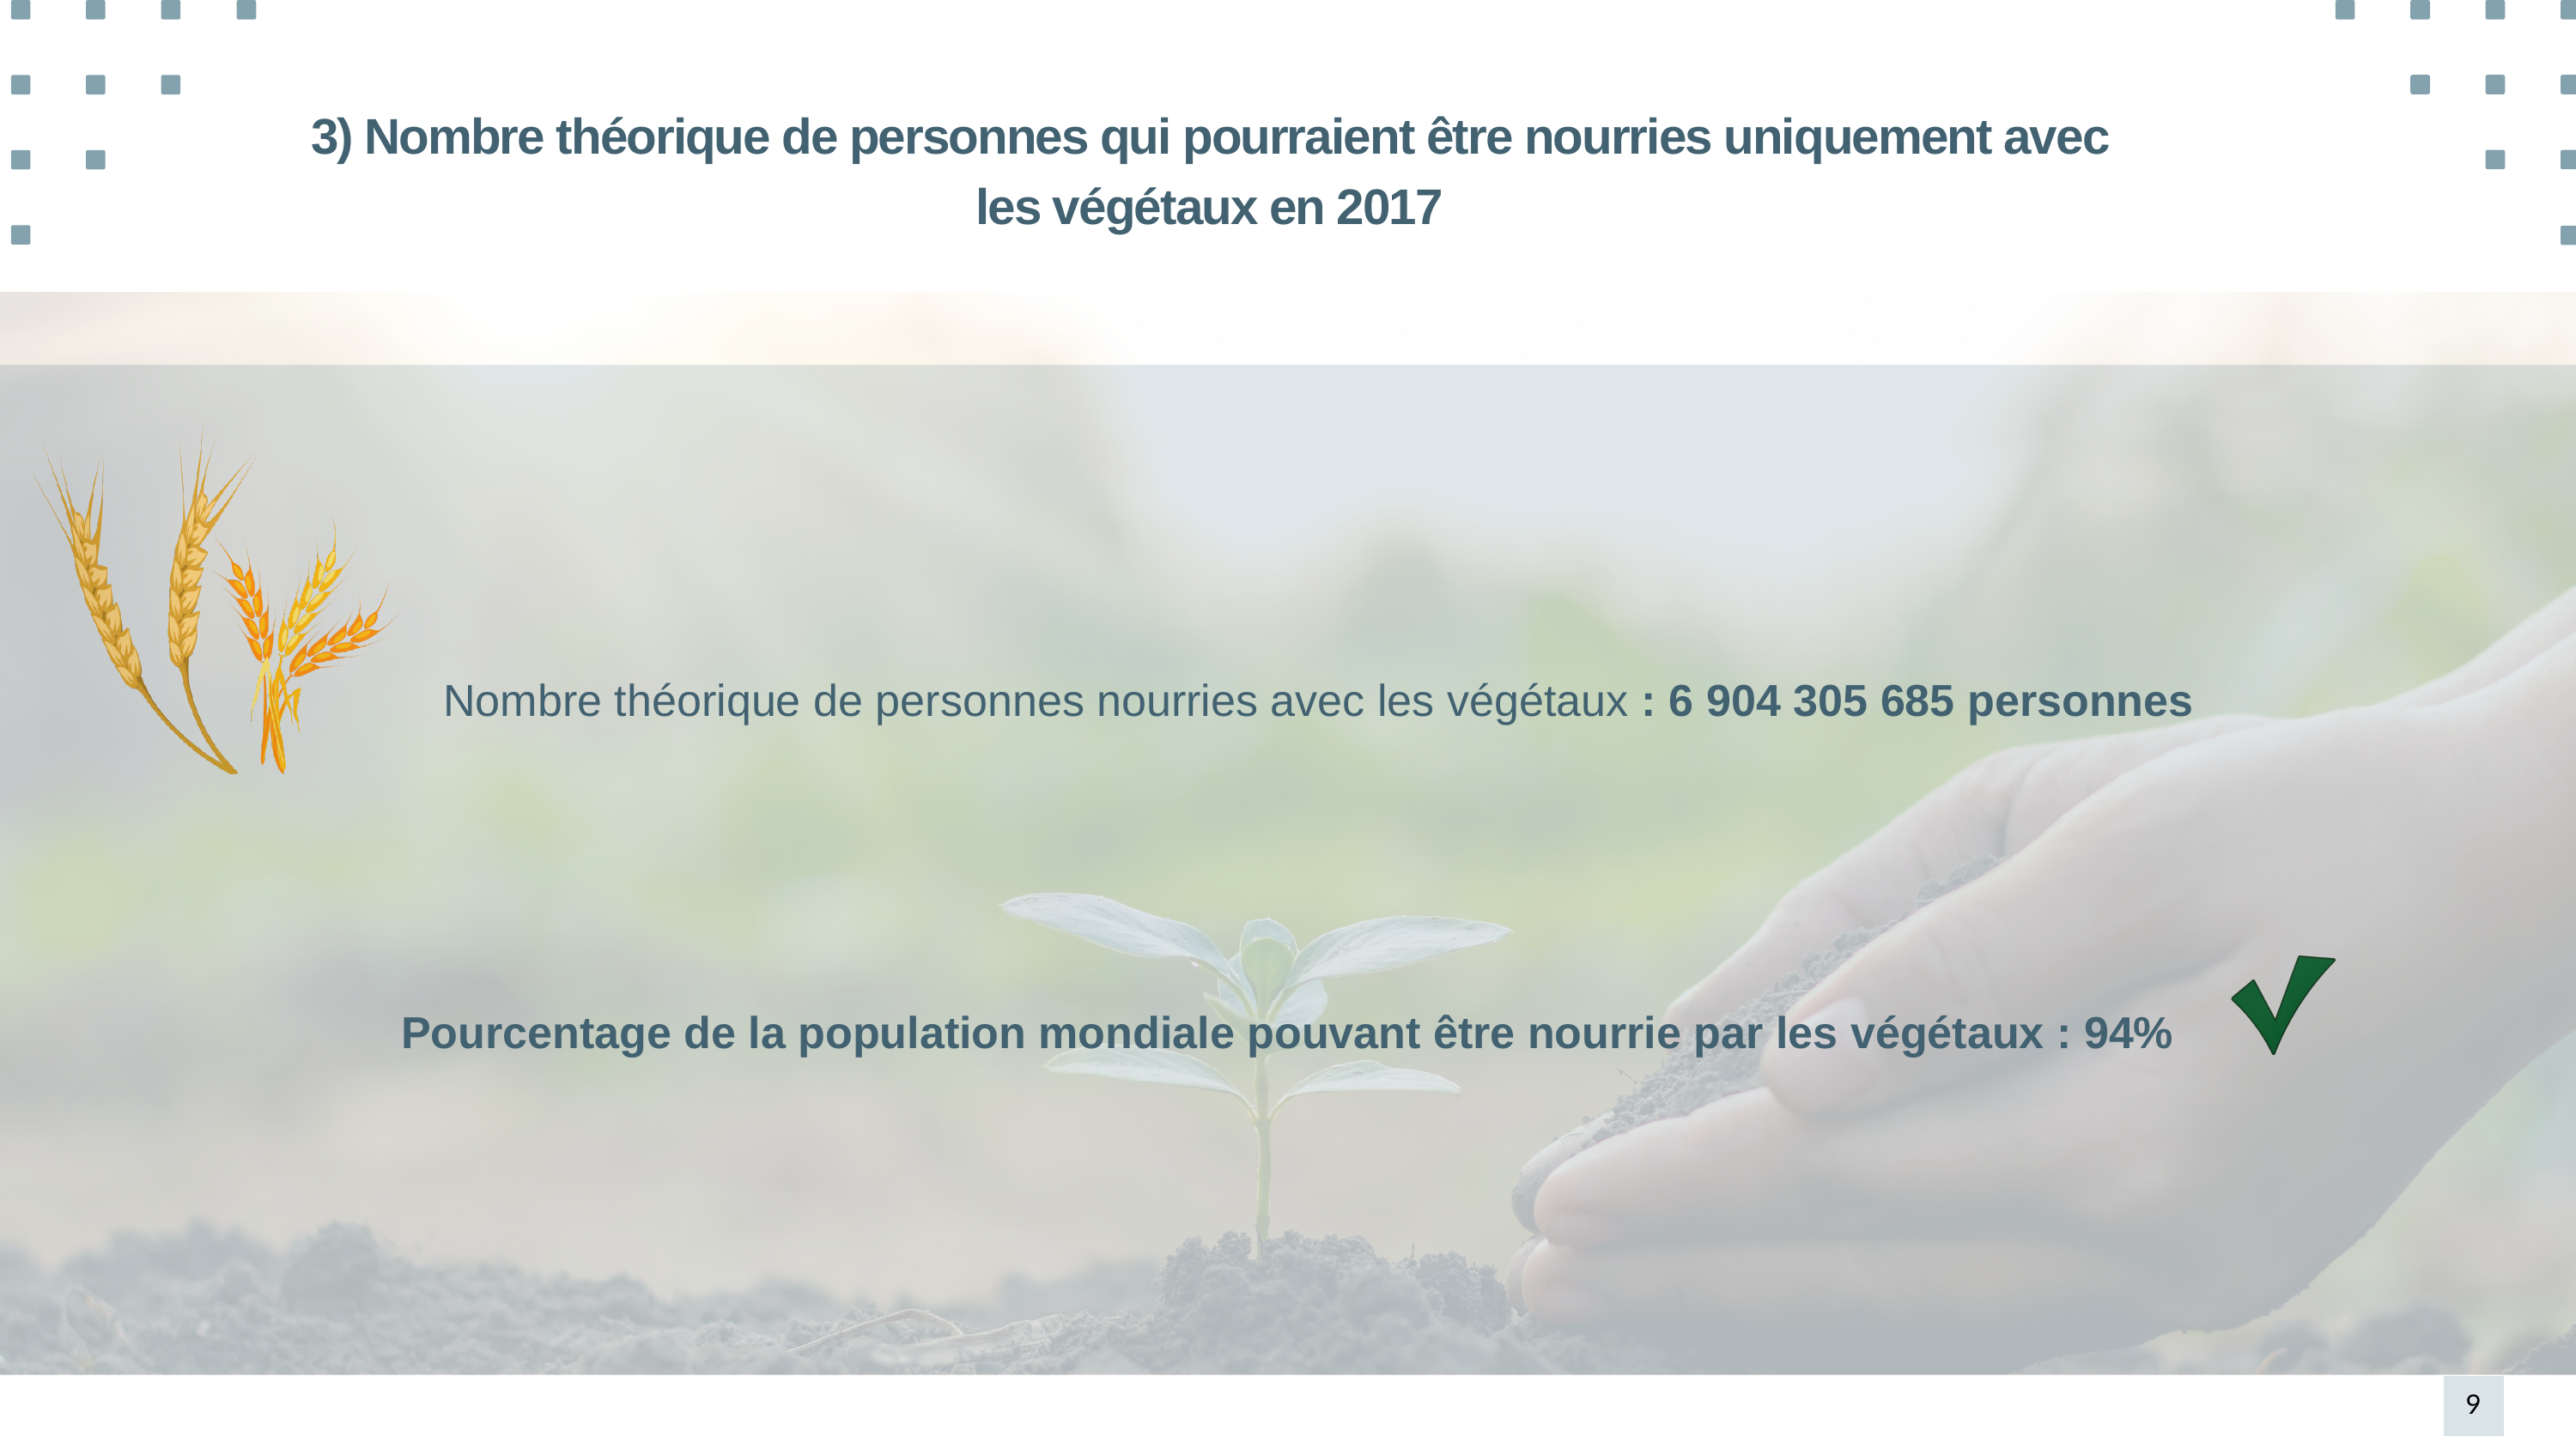

3) Nombre théorique de personnes qui pourraient être nourries uniquement avec les végétaux en 2017

Nombre théorique de personnes nourries avec les végétaux : 6 904 305 685 personnes

Pourcentage de la population mondiale pouvant être nourrie par les végétaux : 94%

9